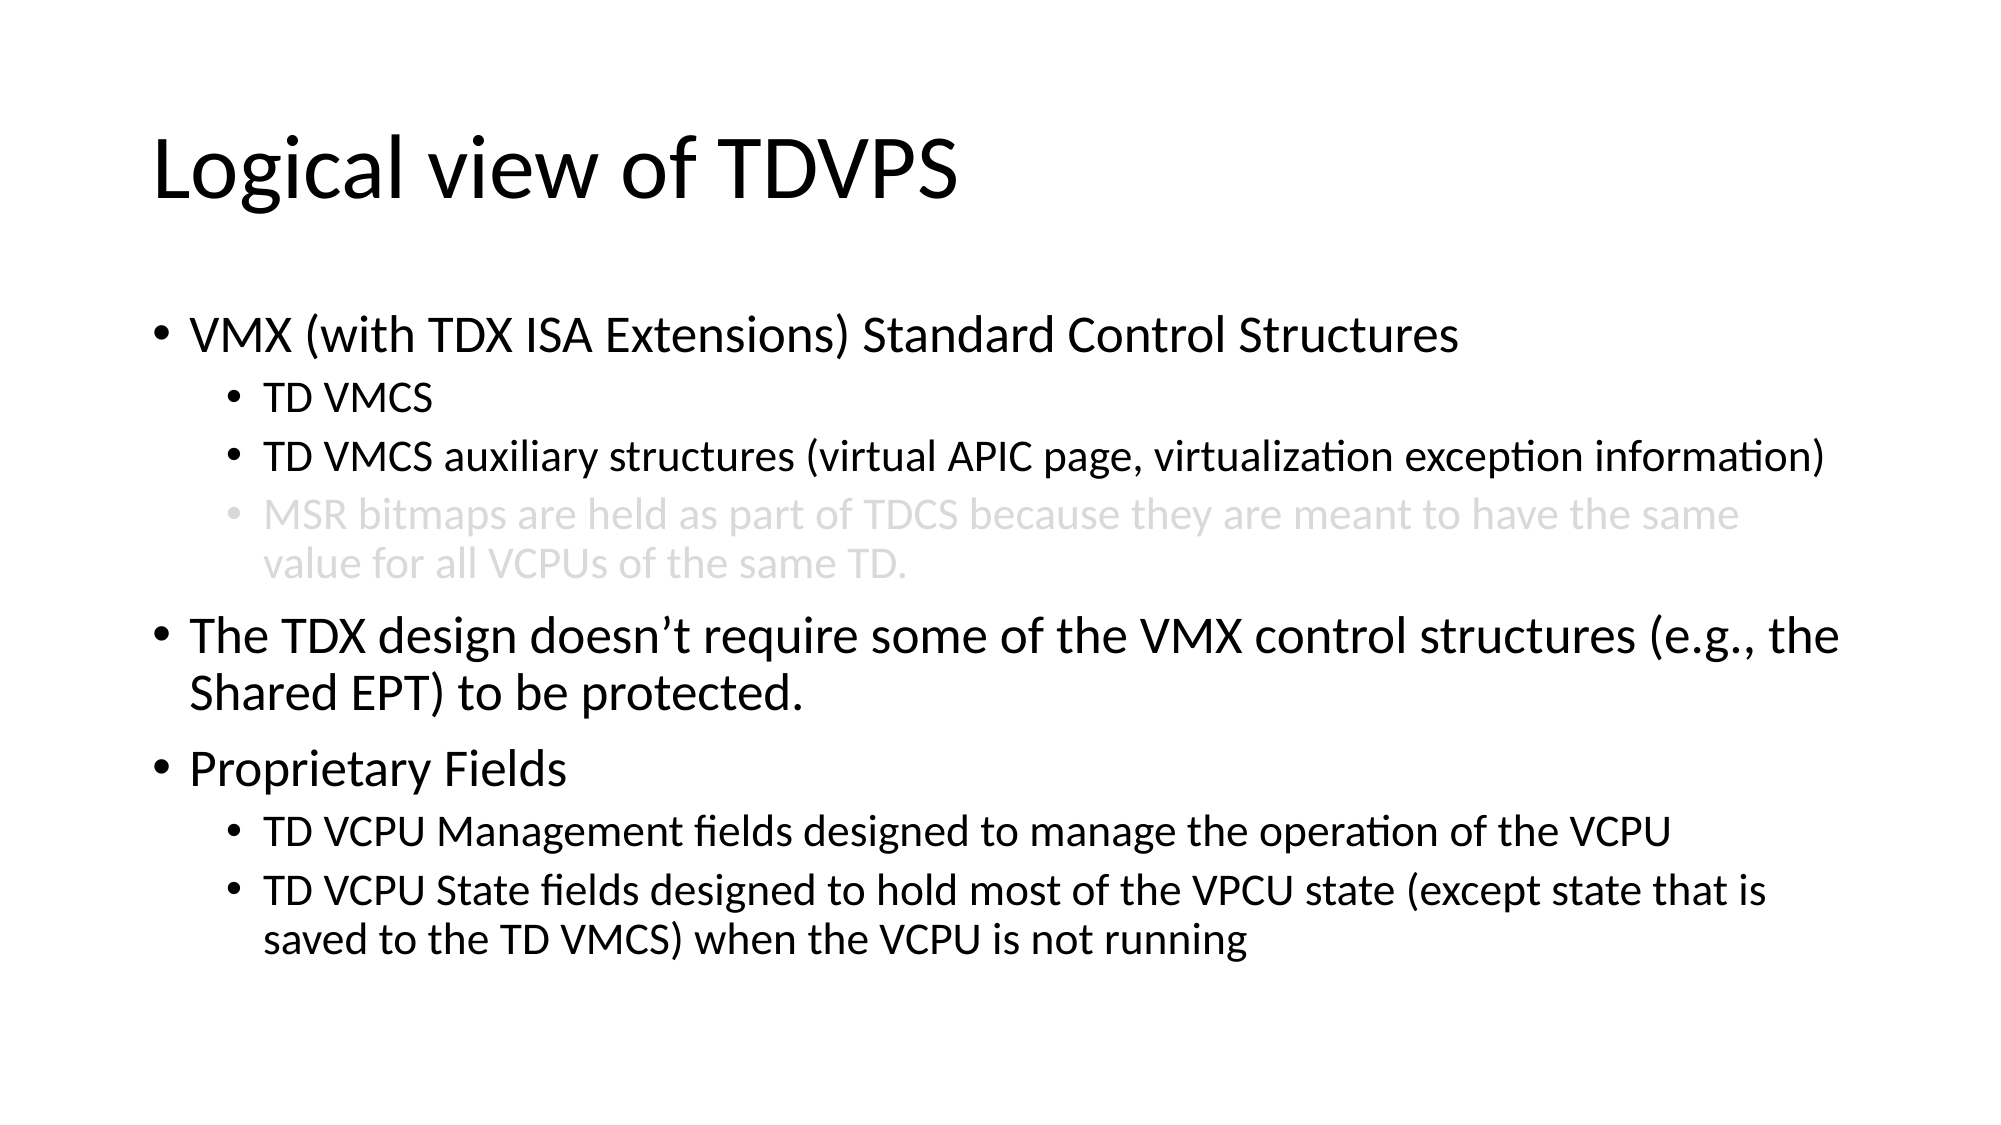

# Logical view of TDVPS
﻿VMX (with TDX ISA Extensions) Standard Control Structures
TD VMCS
TD VMCS auxiliary structures (virtual APIC page, virtualization exception information)
MSR bitmaps are held as part of TDCS because they are meant to have the same value for all VCPUs of the same TD.
The TDX design doesn’t require some of the VMX control structures (e.g., the Shared EPT) to be protected.
﻿Proprietary Fields
TD VCPU Management fields designed to manage the operation of the VCPU
TD VCPU State fields designed to hold most of the VPCU state (except state that is saved to the TD VMCS) when the VCPU is not running